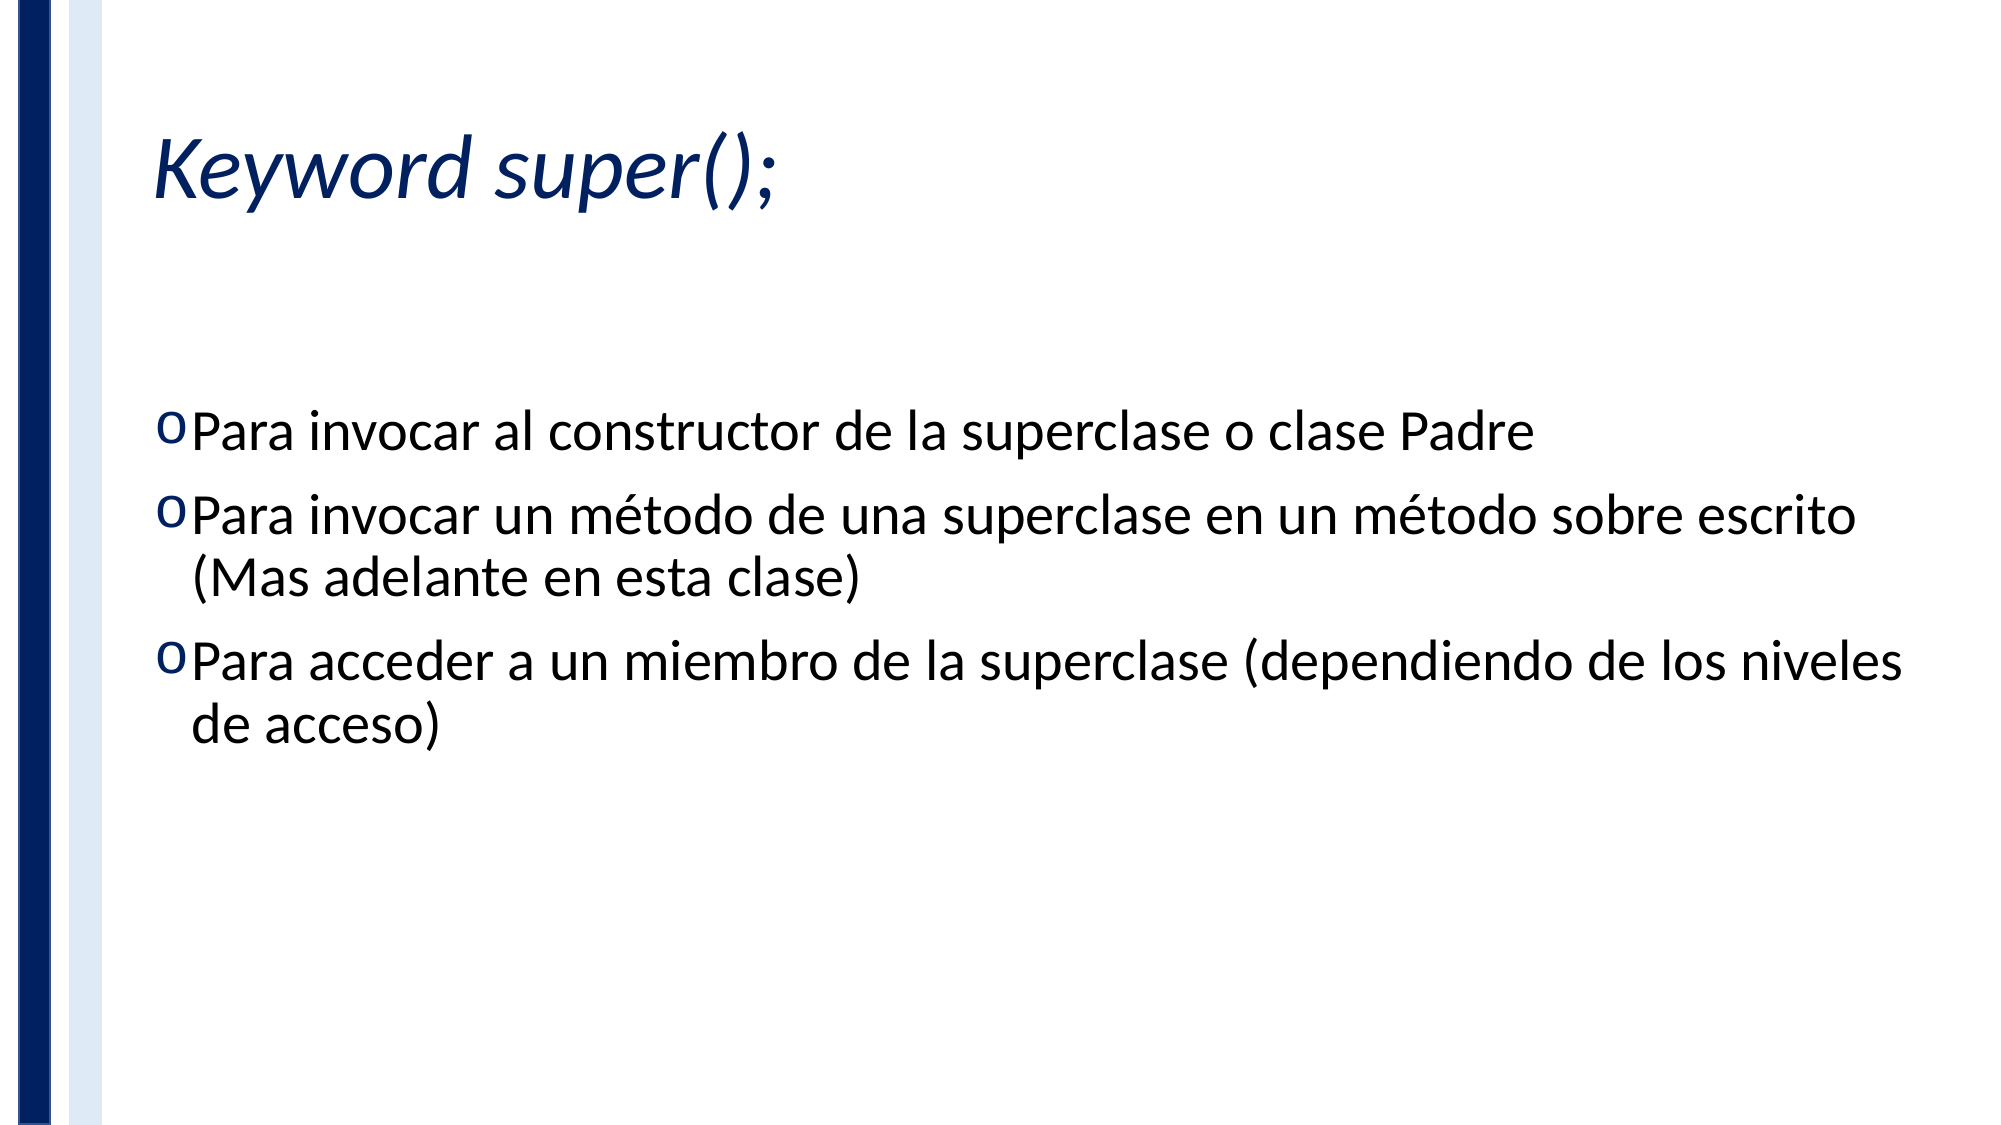

# Keyword super();

Para invocar al constructor de la superclase o clase Padre
Para invocar un método de una superclase en un método sobre escrito (Mas adelante en esta clase)
Para acceder a un miembro de la superclase (dependiendo de los niveles de acceso)